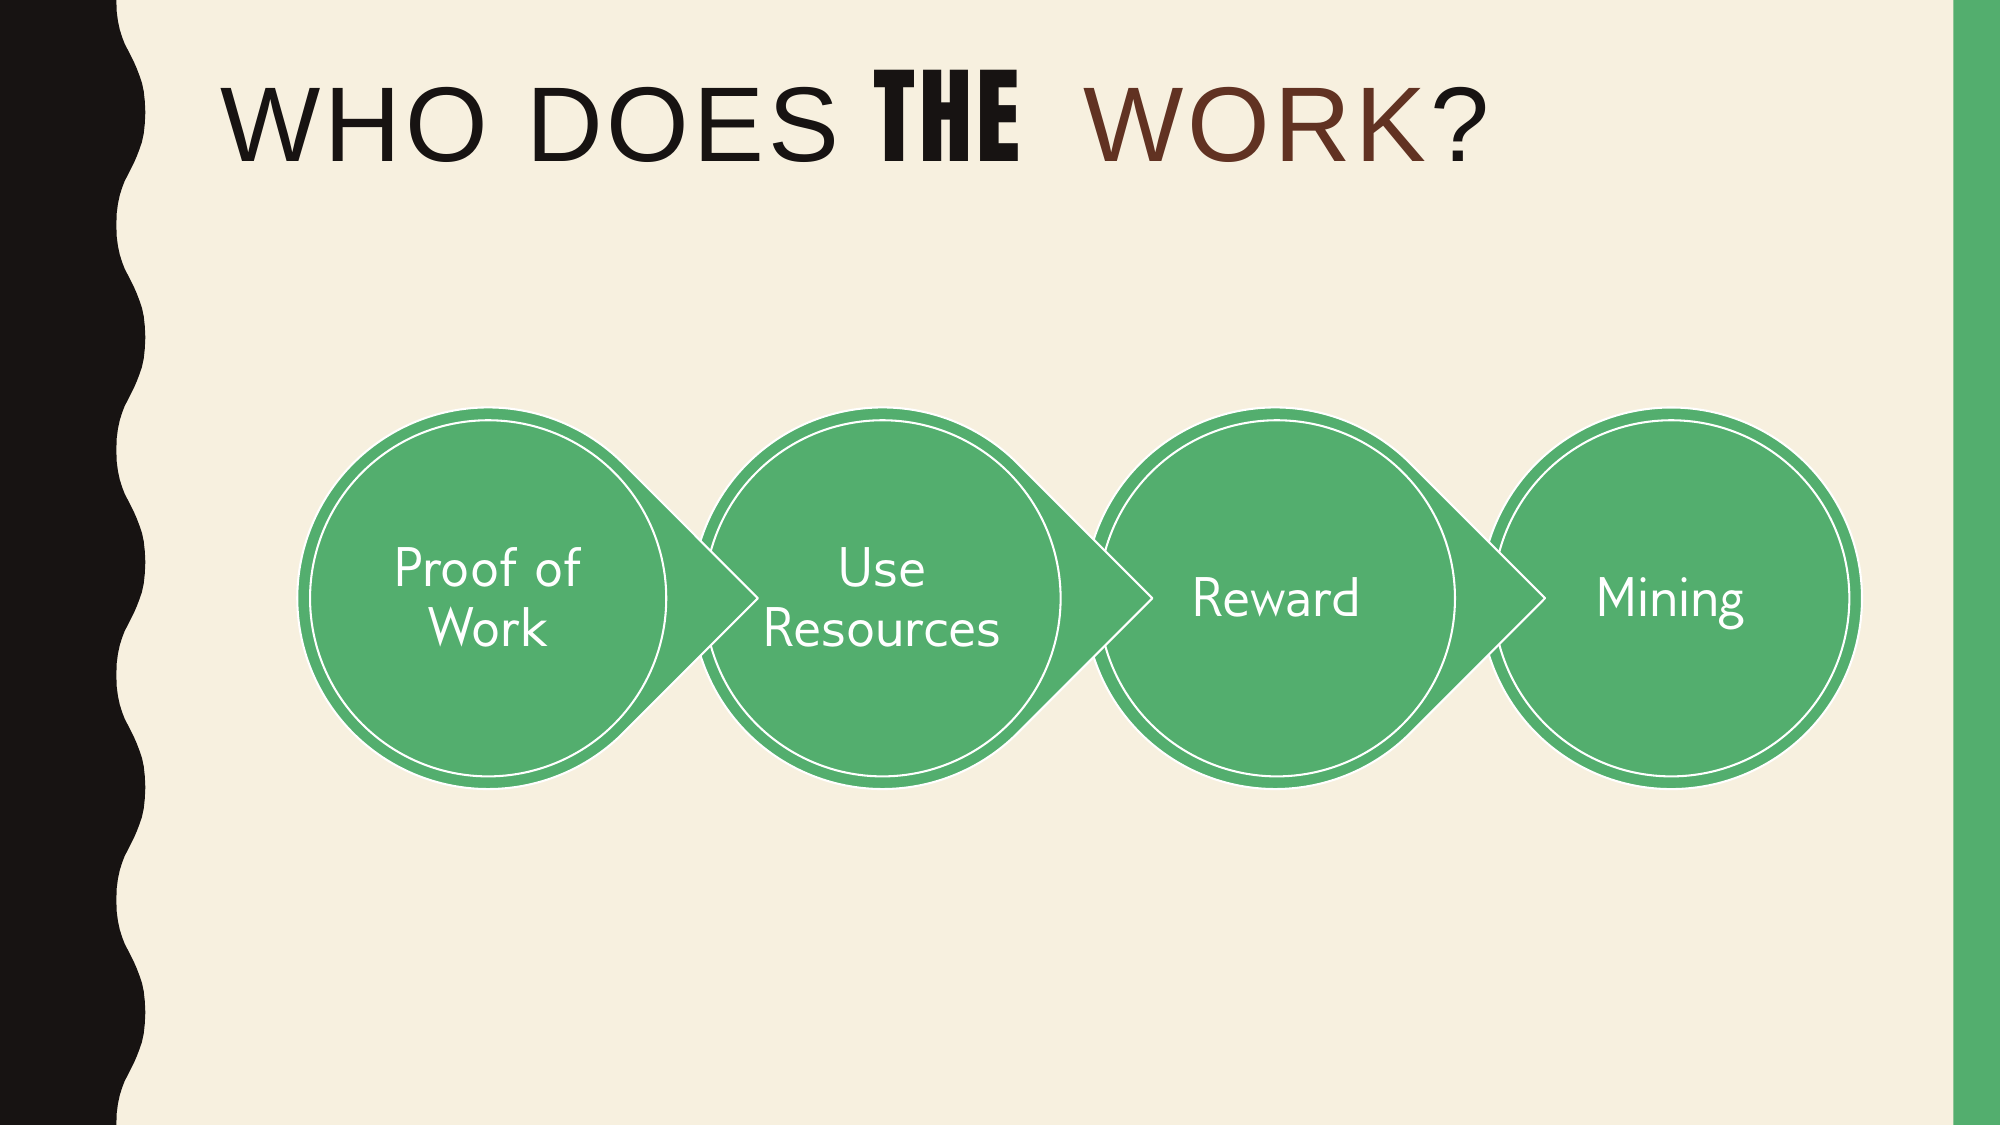

# Who does The  work?
Mining
Reward
Use Resources
Proof of Work